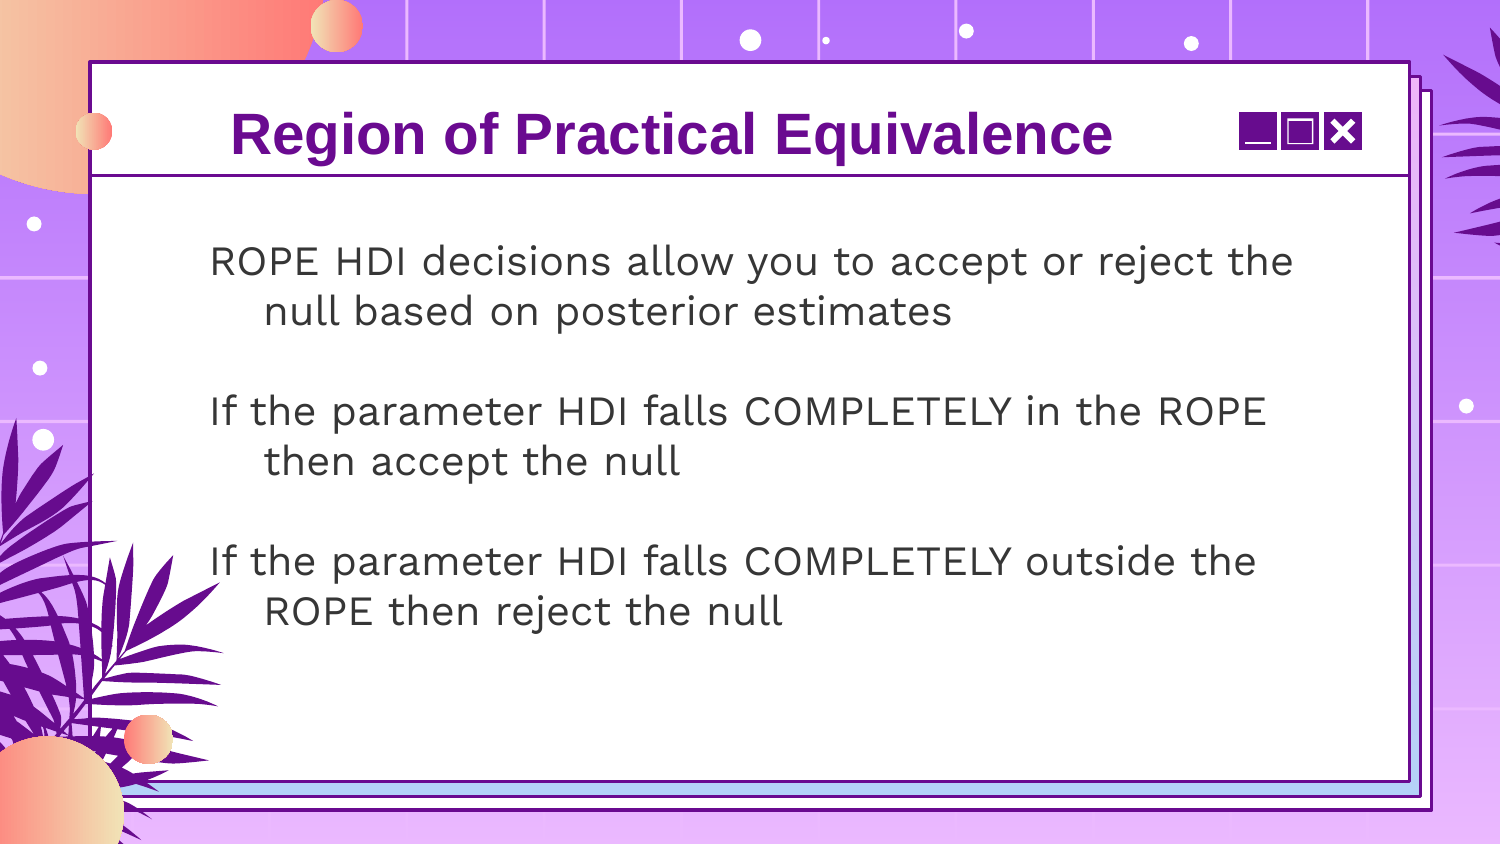

# Region of Practical Equivalence
ROPE HDI decisions allow you to accept or reject the null based on posterior estimates

If the parameter HDI falls COMPLETELY in the ROPE then accept the null

If the parameter HDI falls COMPLETELY outside the ROPE then reject the null